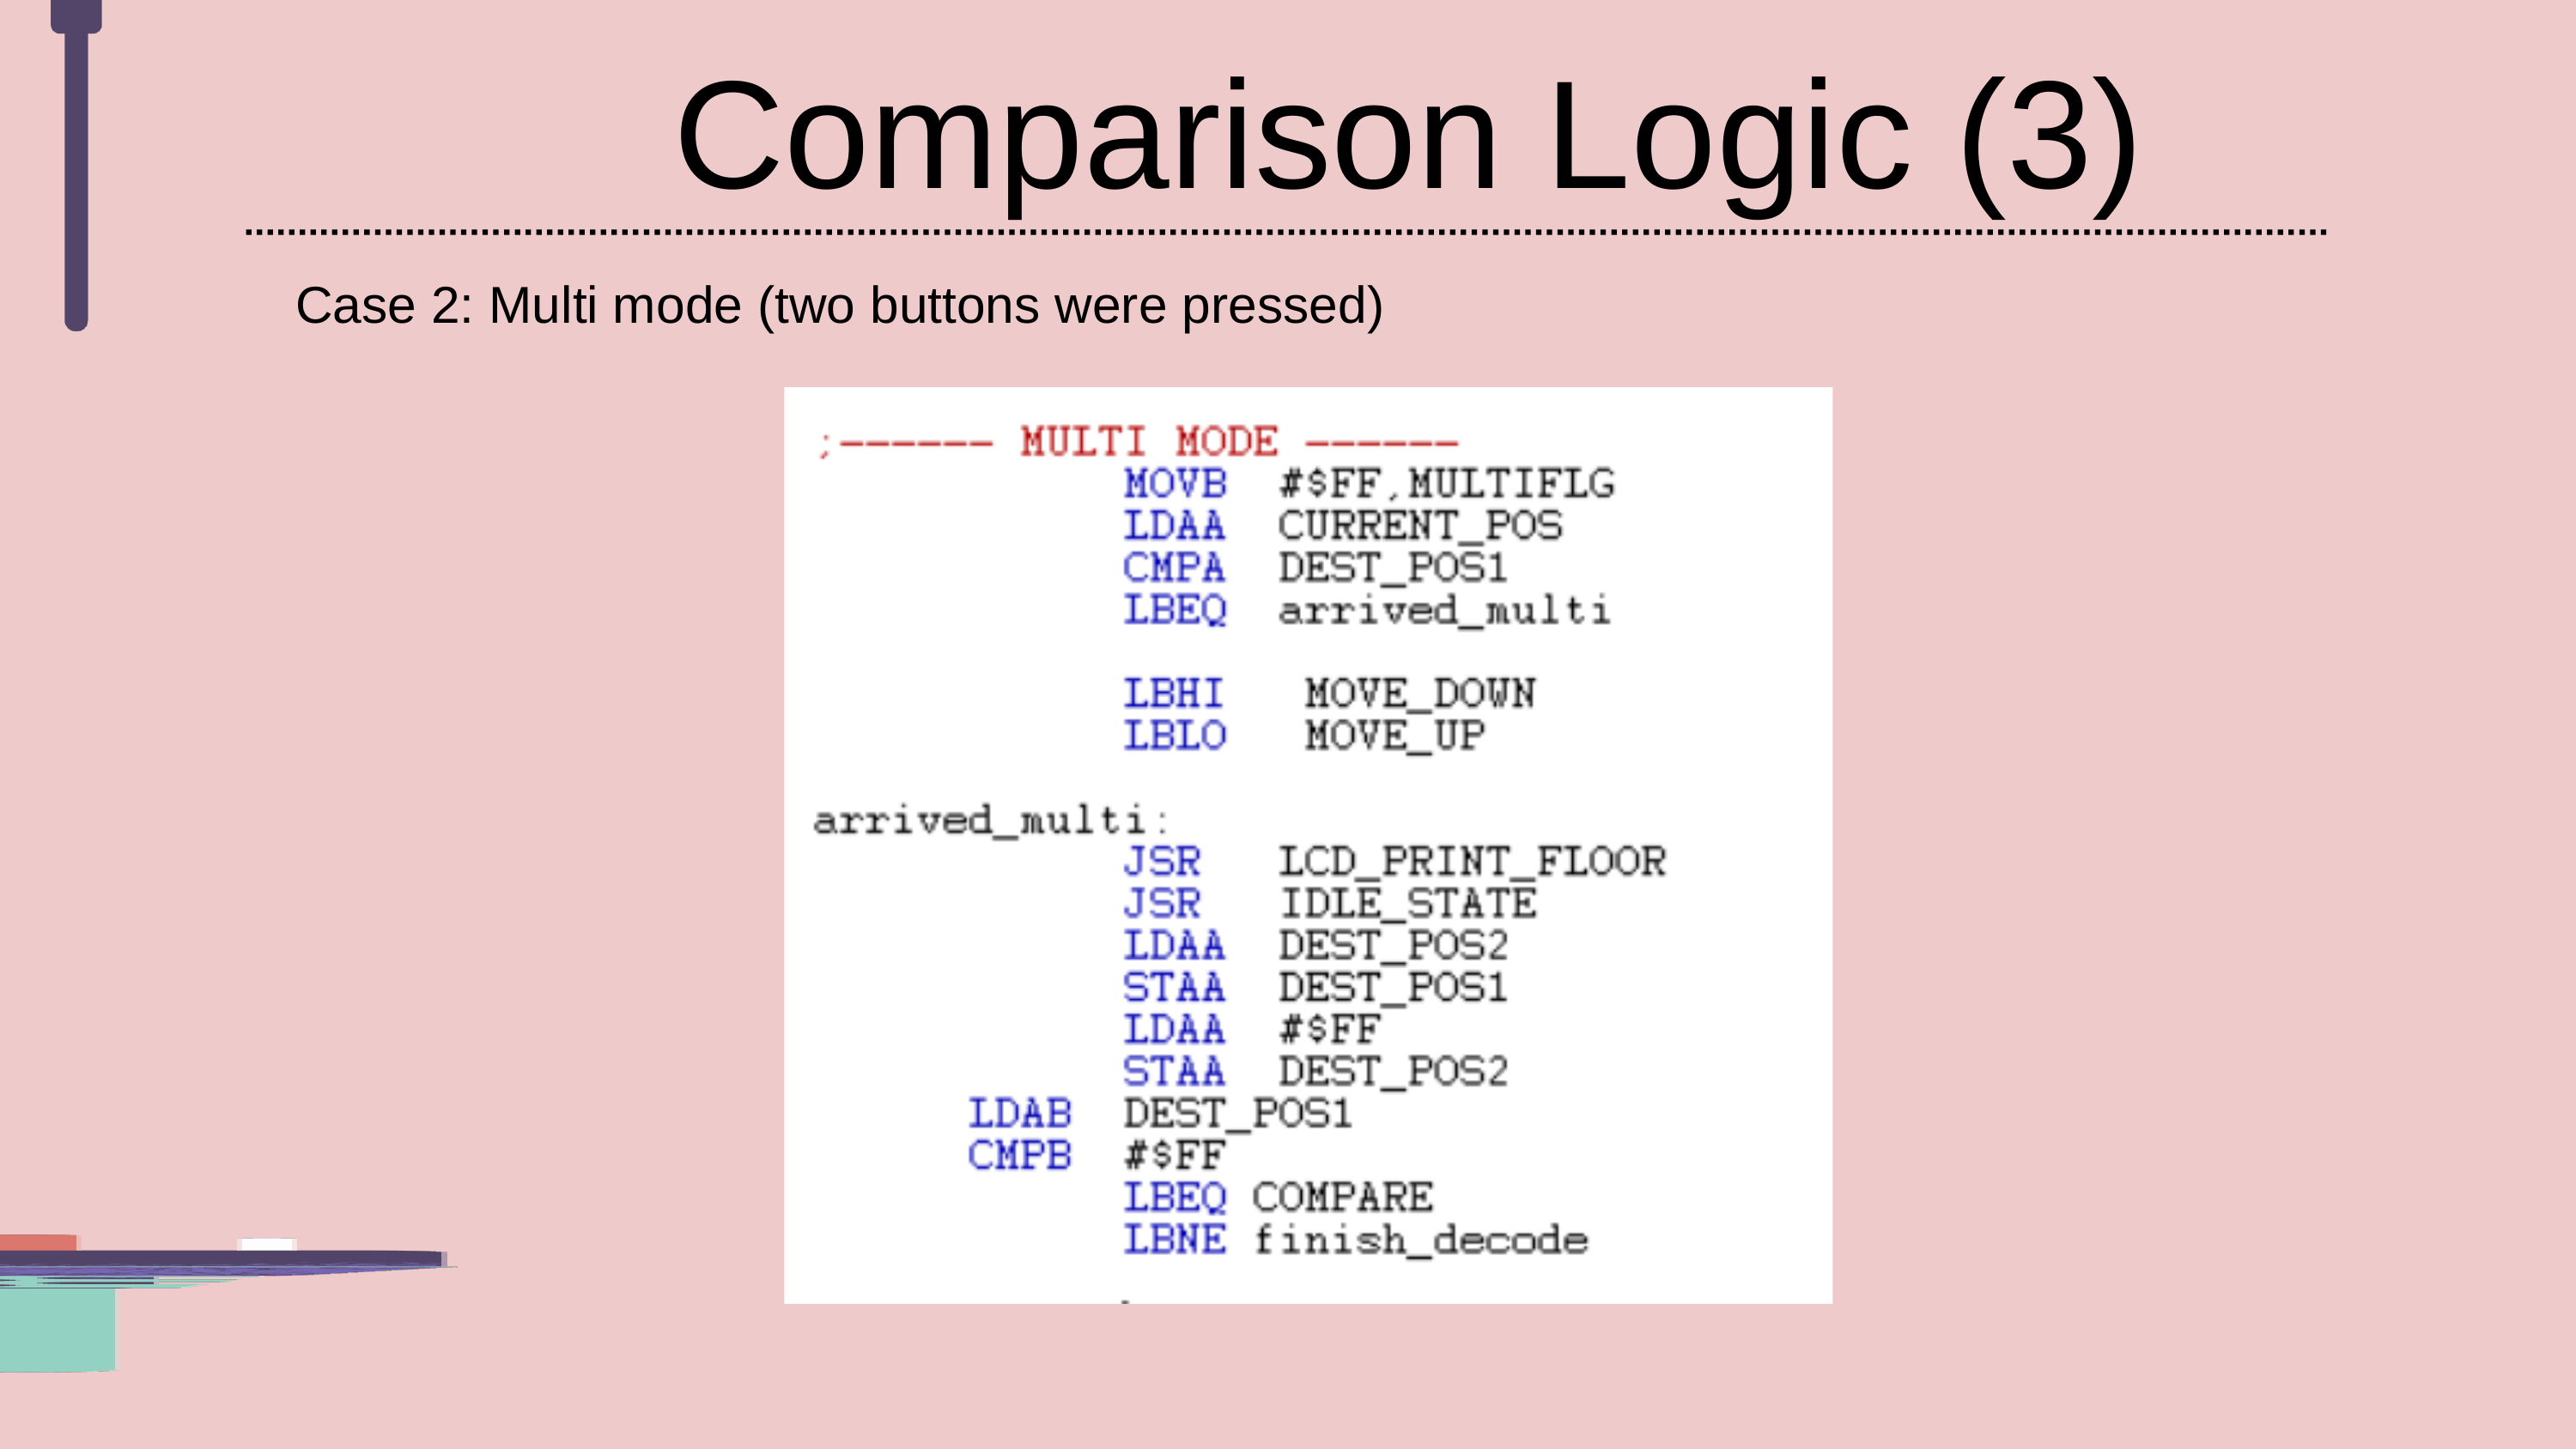

Comparison Logic (3)

Case 2: Multi mode (two buttons were pressed)